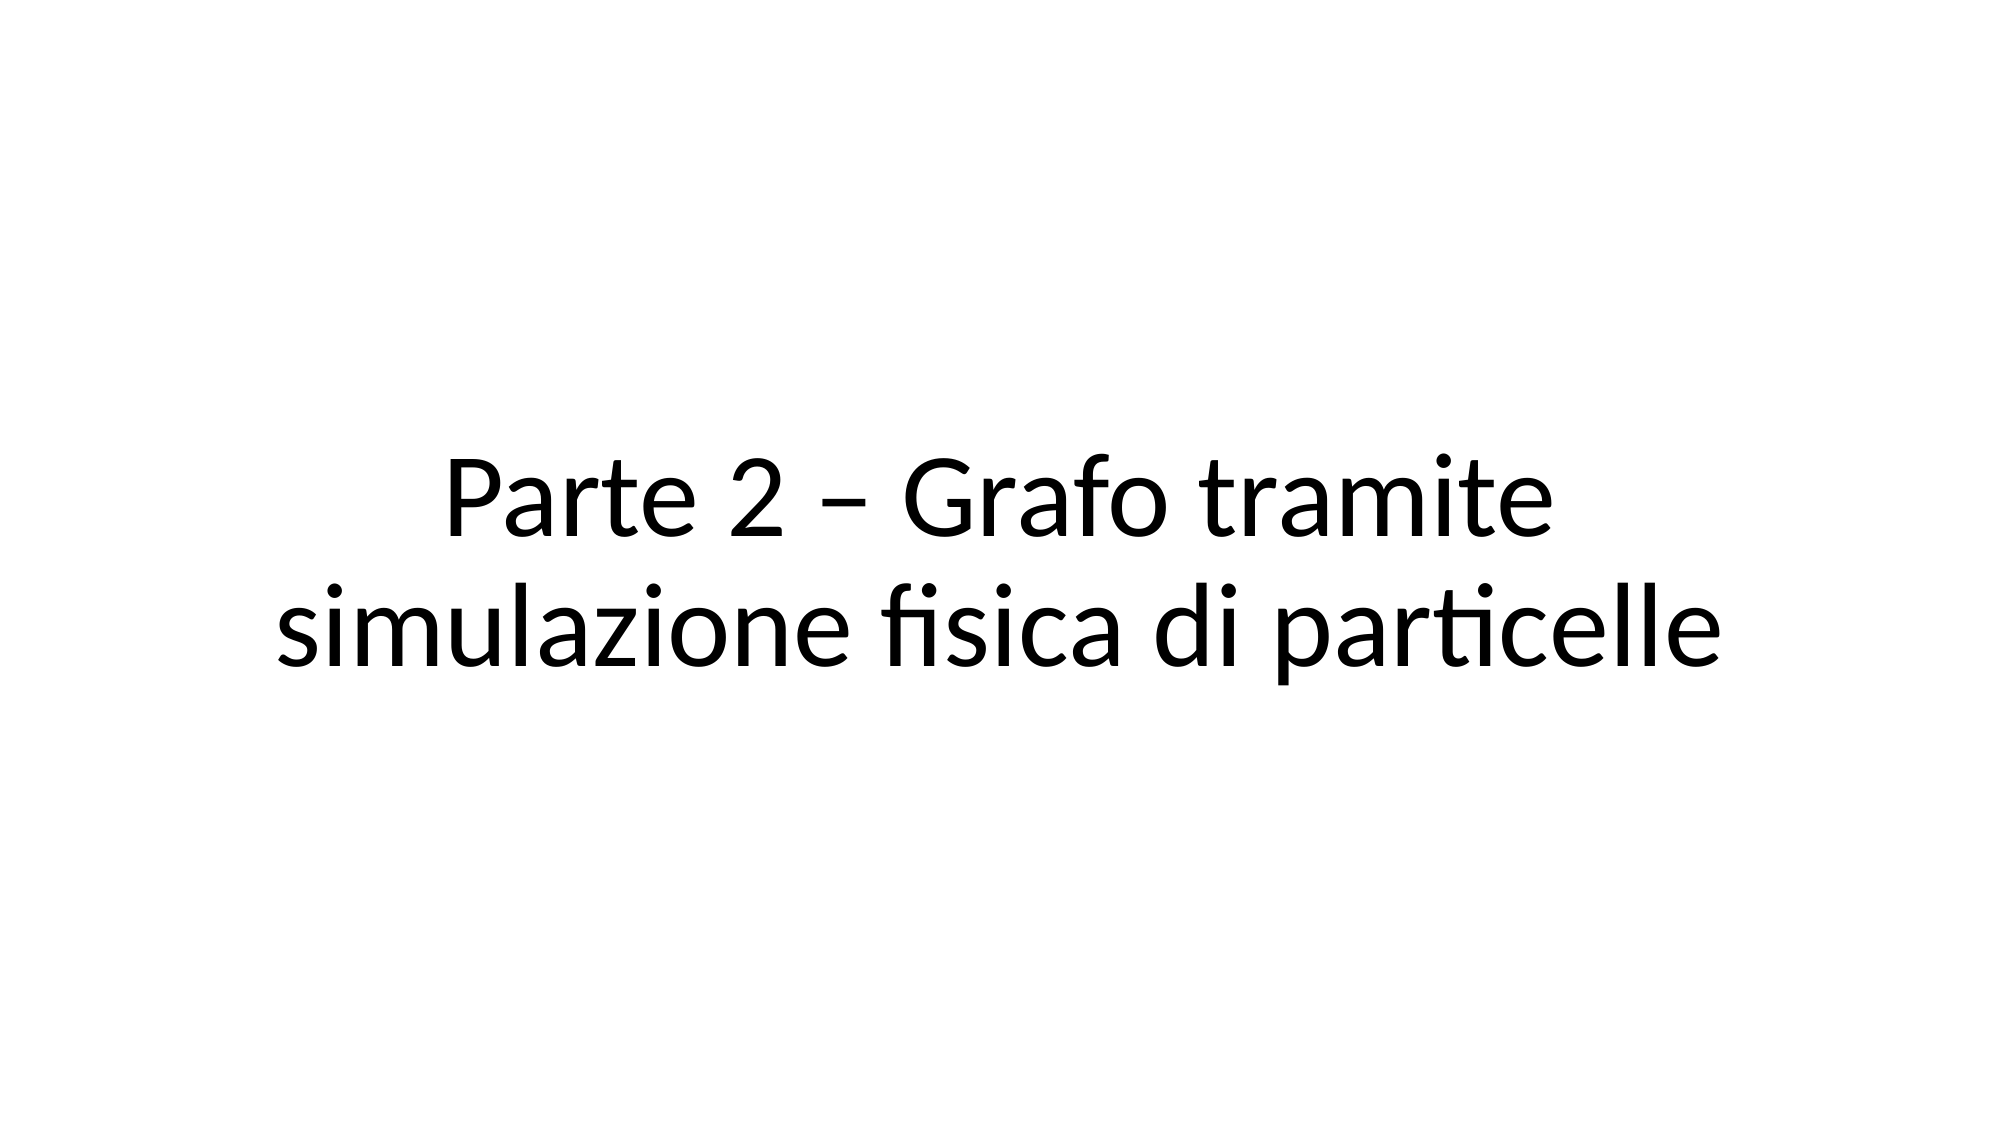

# Parte 2 – Grafo tramite simulazione fisica di particelle